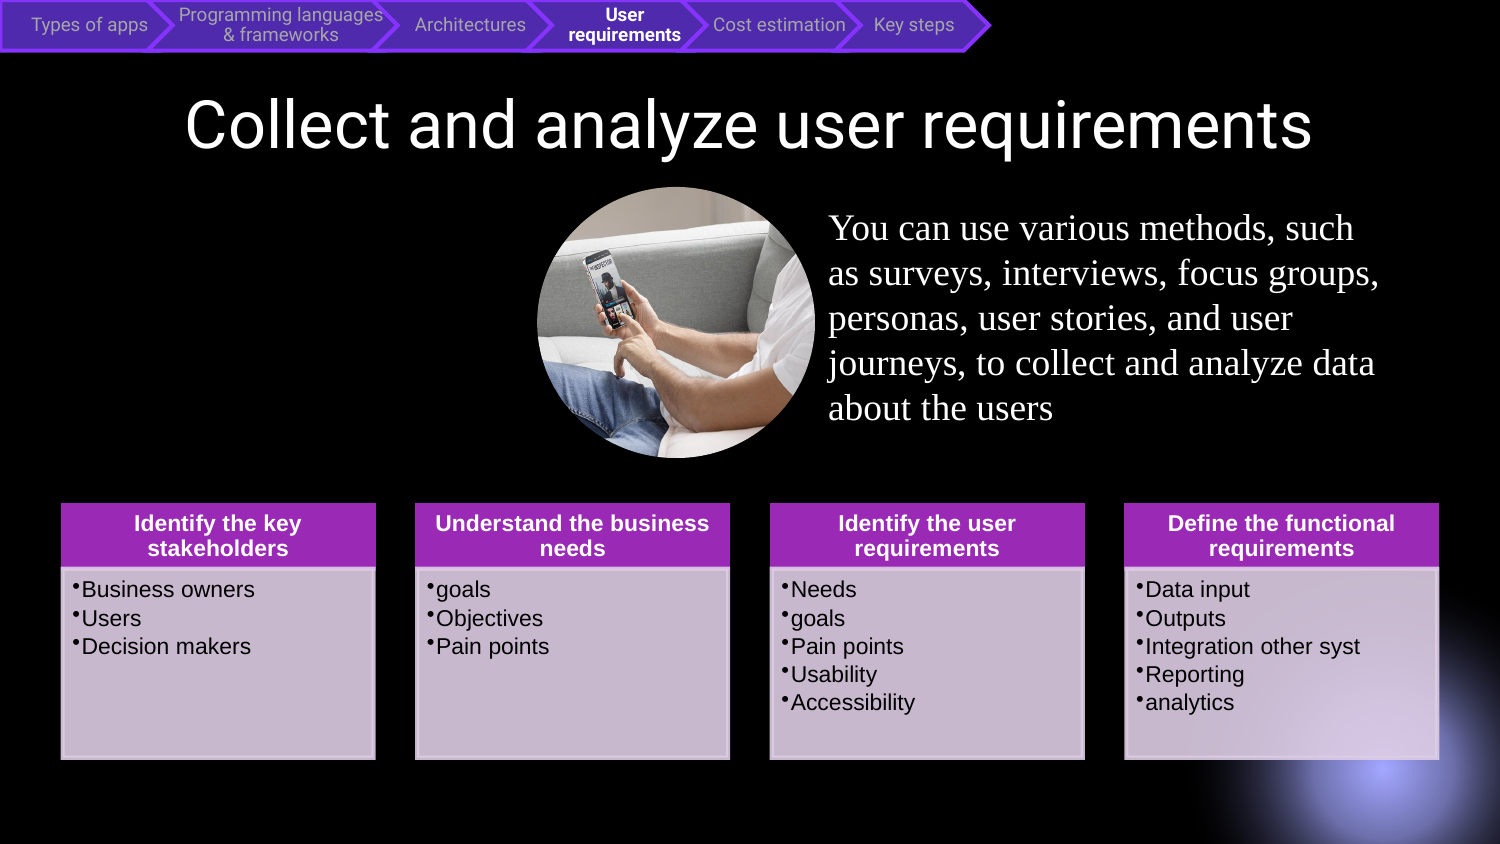

Types of apps
Programming languages & frameworks
Architectures
User requirements
Cost estimation
Key steps
# Collect and analyze user requirements

You can use various methods, such as surveys, interviews, focus groups, personas, user stories, and user journeys, to collect and analyze data about the users
Identify the key stakeholders
Business owners
Users
Decision makers
Understand the business needs
goals
Objectives
Pain points
Identify the user requirements
Needs
goals
Pain points
Usability
Accessibility
Define the functional requirements
Data input
Outputs
Integration other syst
Reporting
analytics